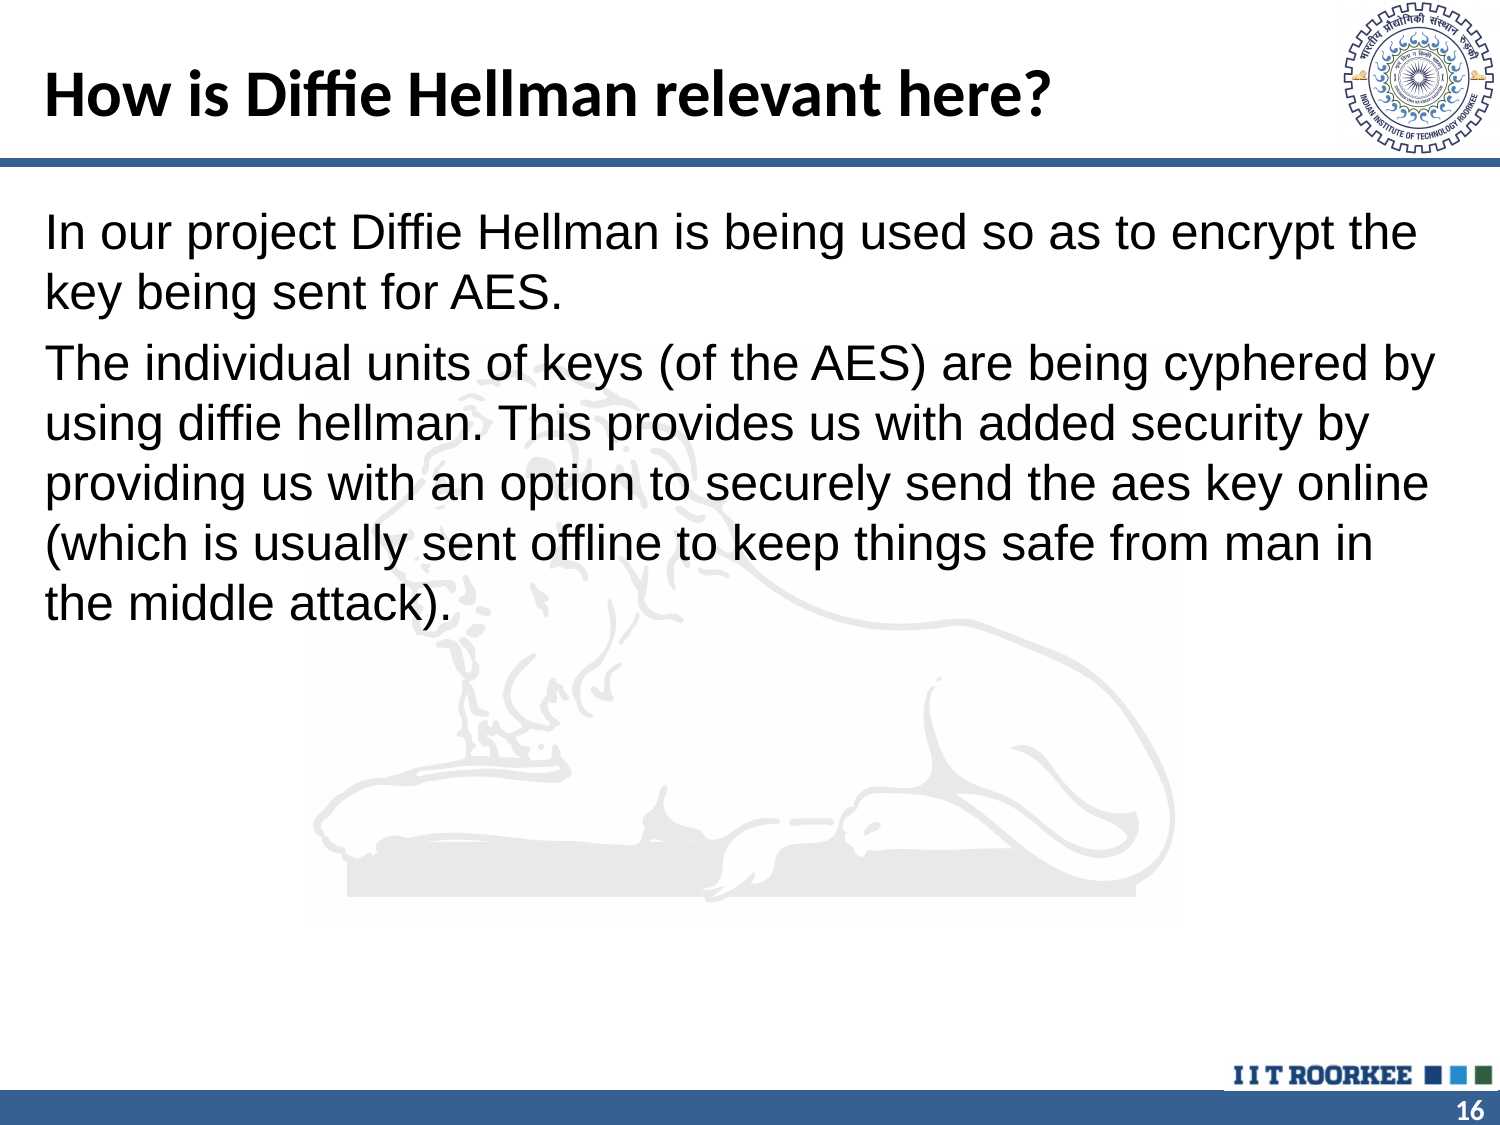

# How is Diffie Hellman relevant here?

In our project Diffie Hellman is being used so as to encrypt the key being sent for AES.
The individual units of keys (of the AES) are being cyphered by using diffie hellman. This provides us with added security by providing us with an option to securely send the aes key online (which is usually sent offline to keep things safe from man in the middle attack).